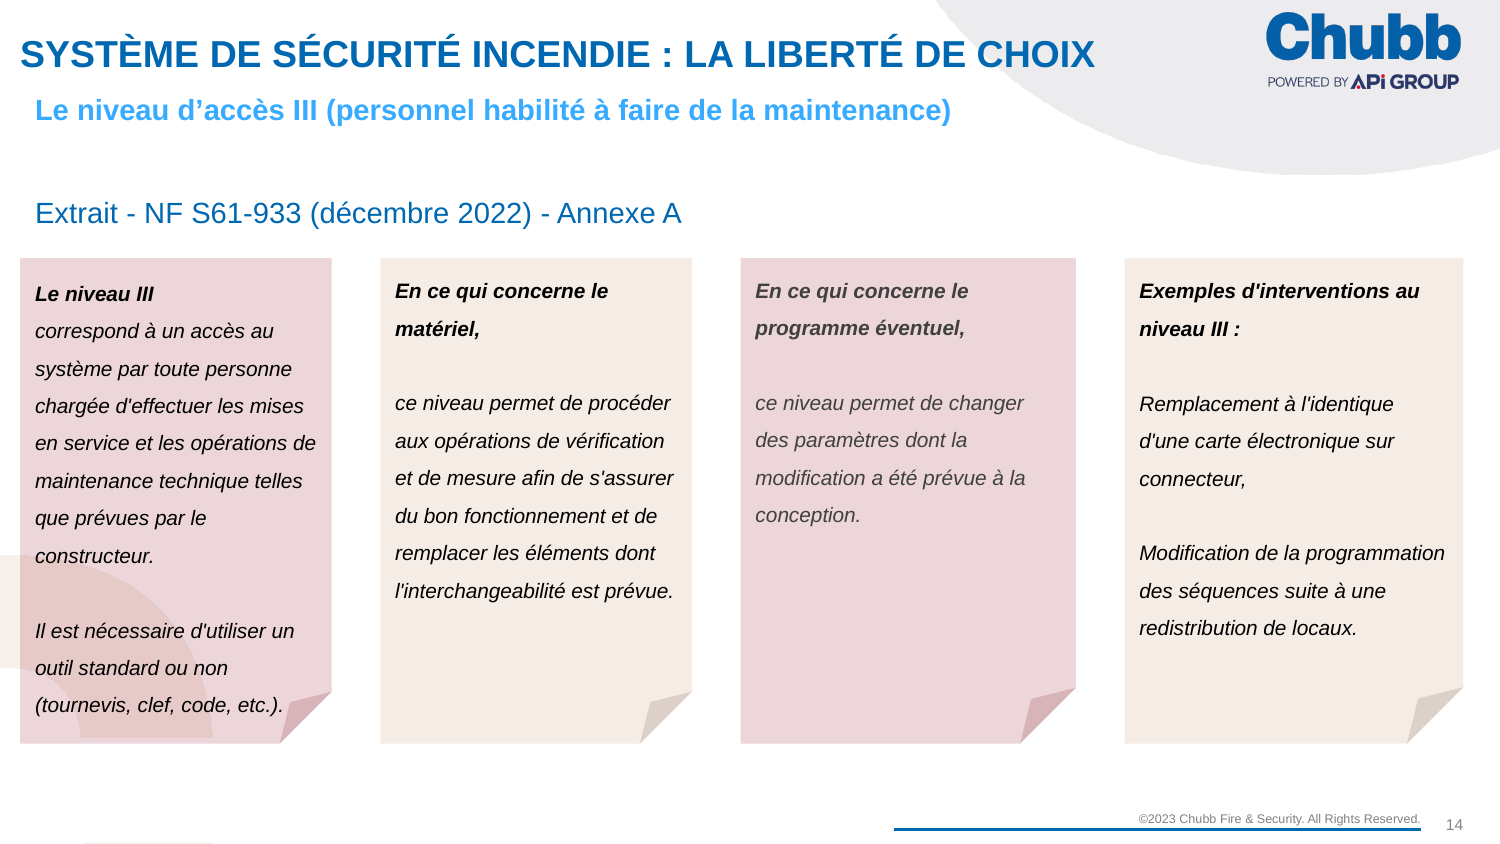

# Système de sécurité incendie : La liberté de choix
Le niveau d’accès III (personnel habilité à faire de la maintenance)
Extrait - NF S61-933 (décembre 2022) - Annexe A

En ce qui concerne le matériel,

ce niveau permet de procéder aux opérations de vérification et de mesure afin de s'assurer du bon fonctionnement et de remplacer les éléments dont l'interchangeabilité est prévue.

En ce qui concerne le programme éventuel,

ce niveau permet de changer des paramètres dont la modification a été prévue à la conception.

Le niveau III
correspond à un accès au système par toute personne chargée d'effectuer les mises en service et les opérations de maintenance technique telles que prévues par le constructeur.

Il est nécessaire d'utiliser un outil standard ou non (tournevis, clef, code, etc.).

Exemples d'interventions au niveau III :

Remplacement à l'identique d'une carte électronique sur connecteur,

Modification de la programmation des séquences suite à une redistribution de locaux.
14